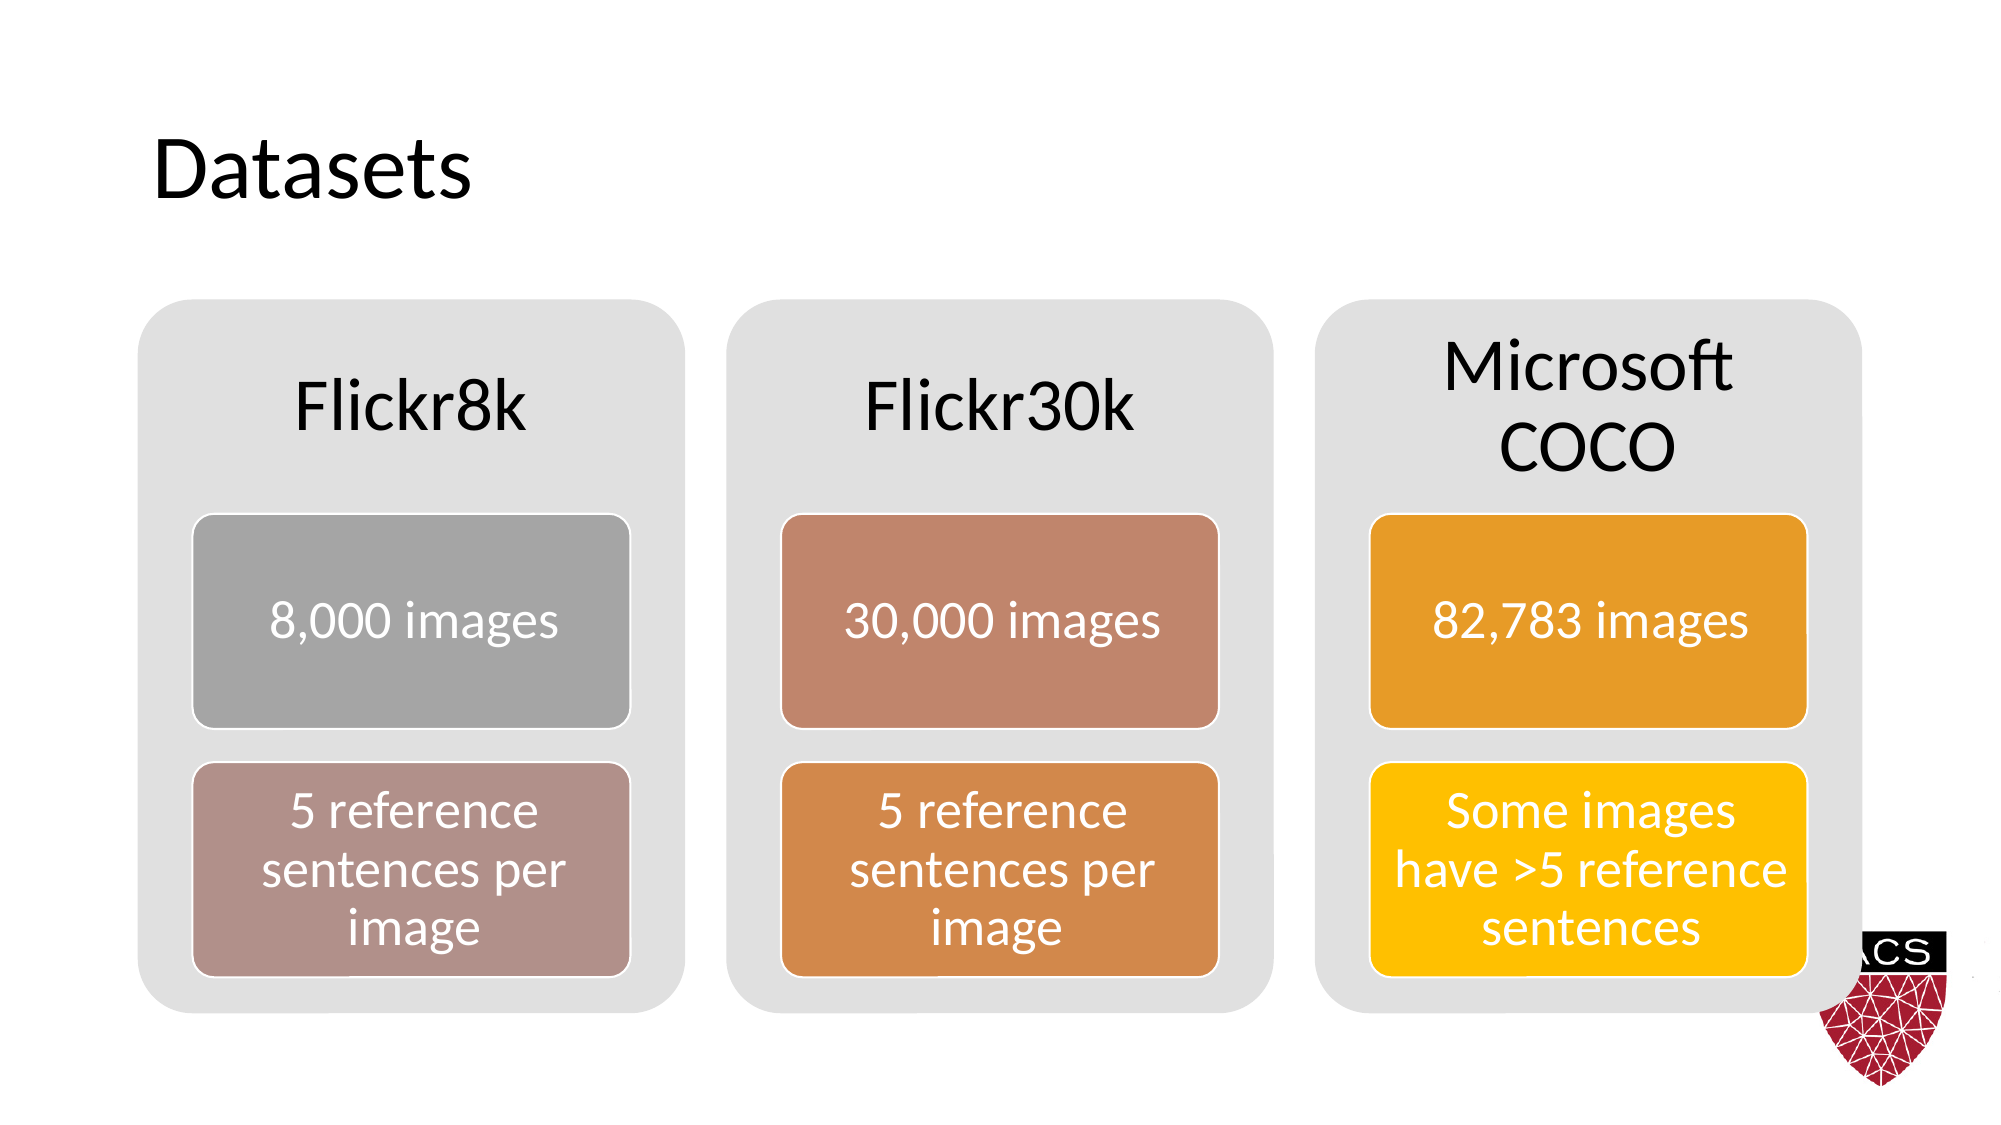

# Datasets
Flickr8k
8,000 images
5 reference sentences per image
Flickr30k
30,000 images
5 reference sentences per image
Microsoft COCO
82,783 images
Some images have >5 reference sentences